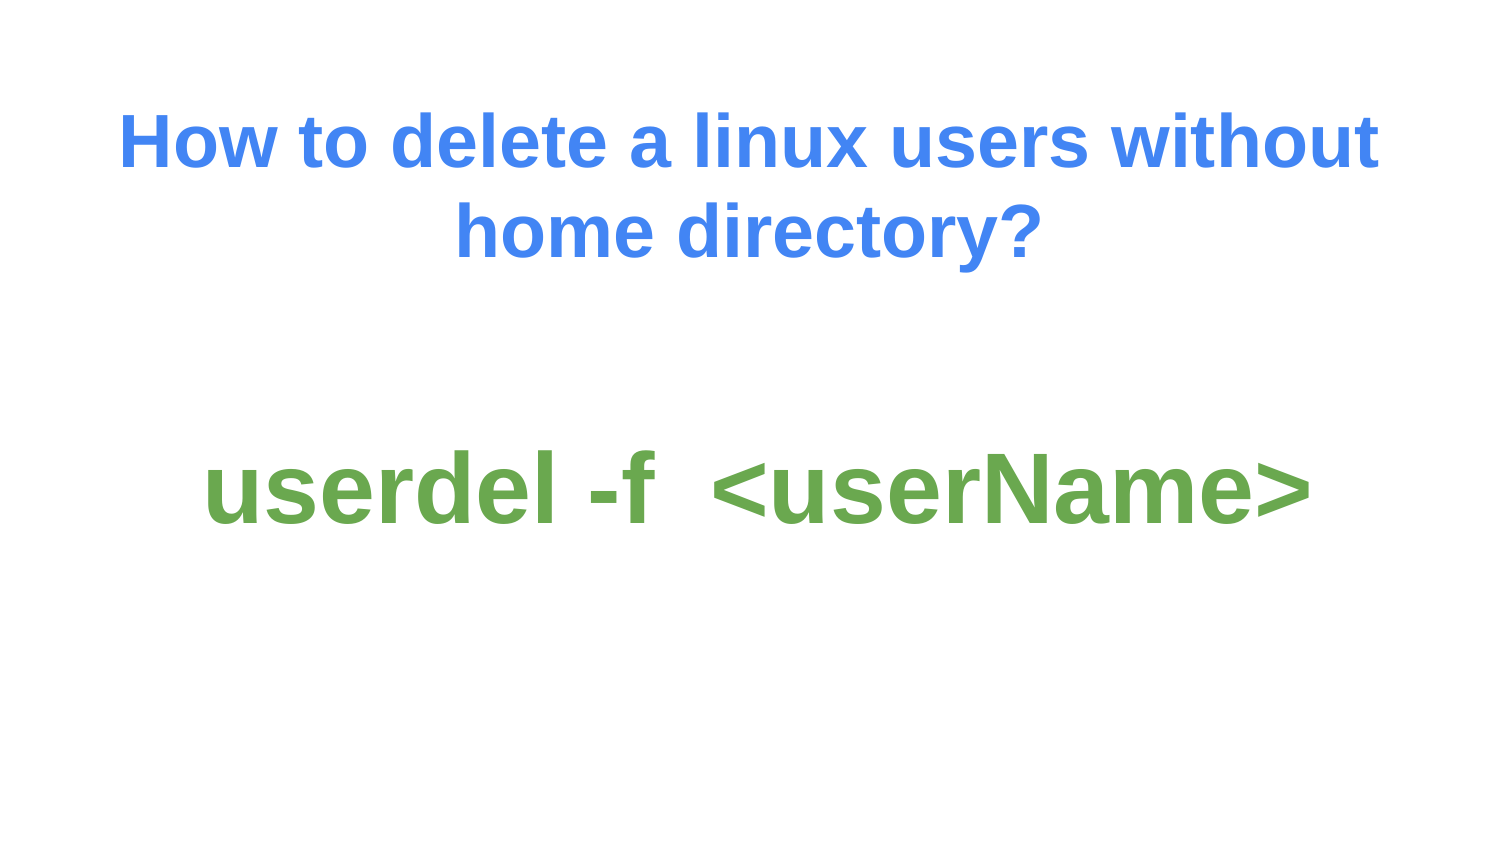

# How to delete a linux users without home directory?
userdel -f  <userName>